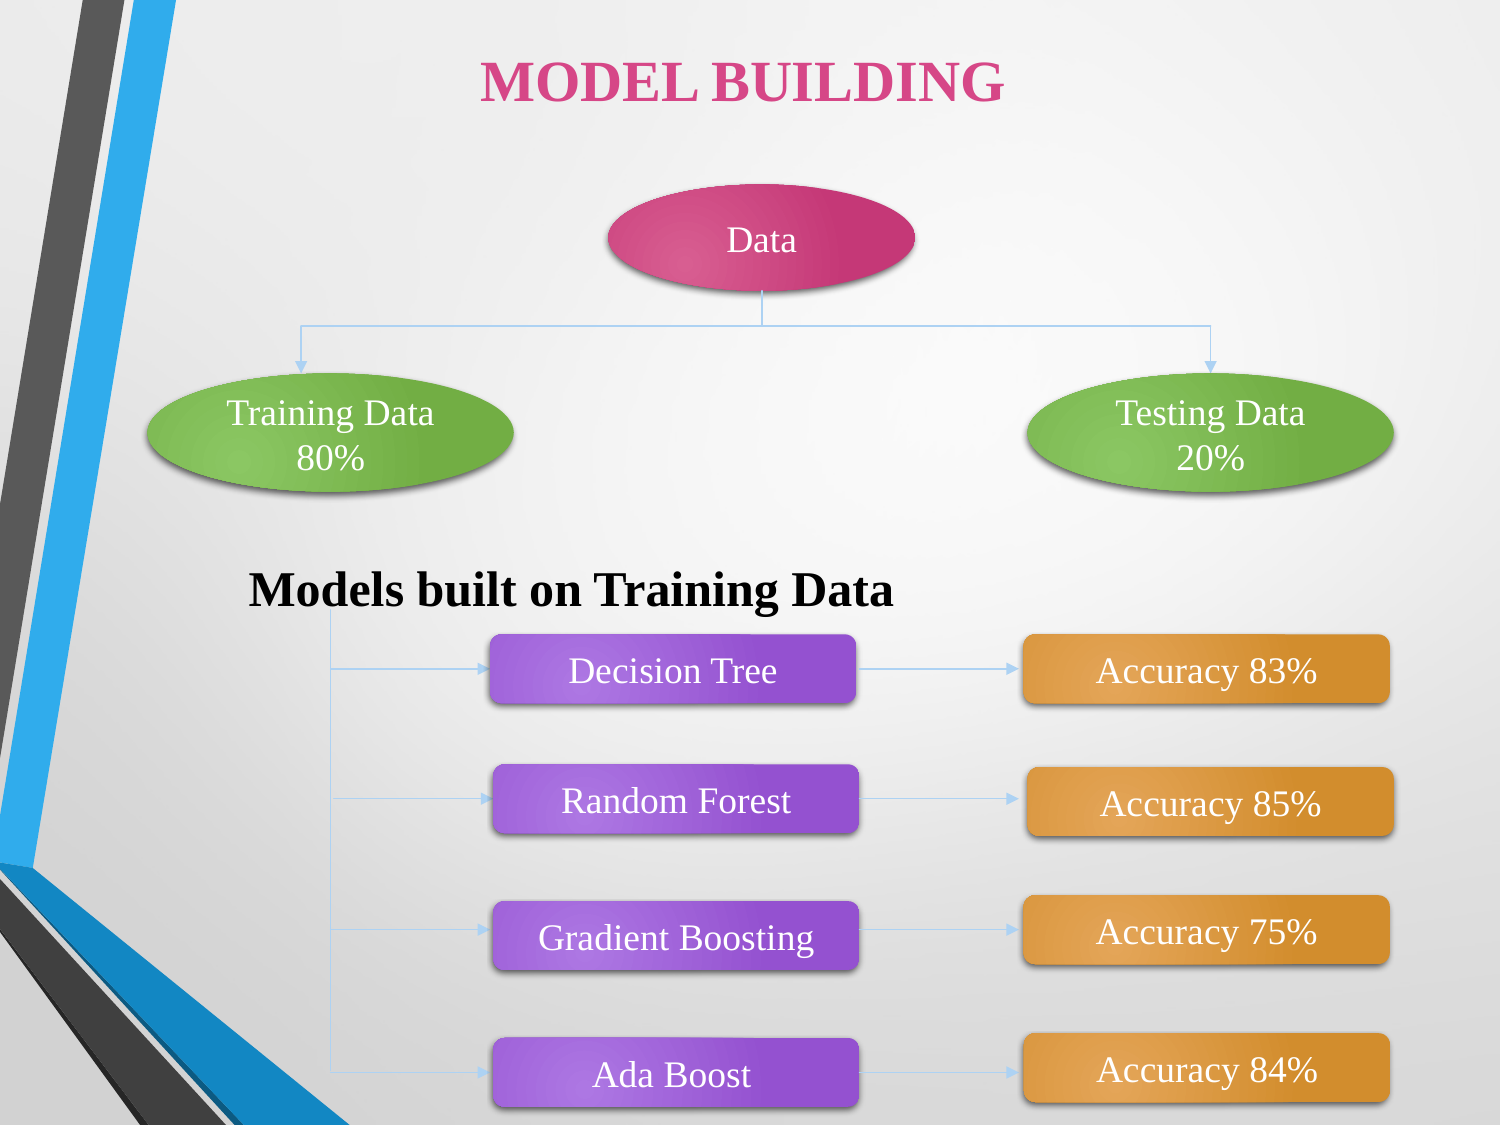

# MODEL BUILDING
Data
Testing Data
20%
Training Data
80%
Models built on Training Data
Decision Tree
Accuracy 83%
Random Forest
Accuracy 85%
Accuracy 75%
Gradient Boosting
Accuracy 84%
Ada Boost